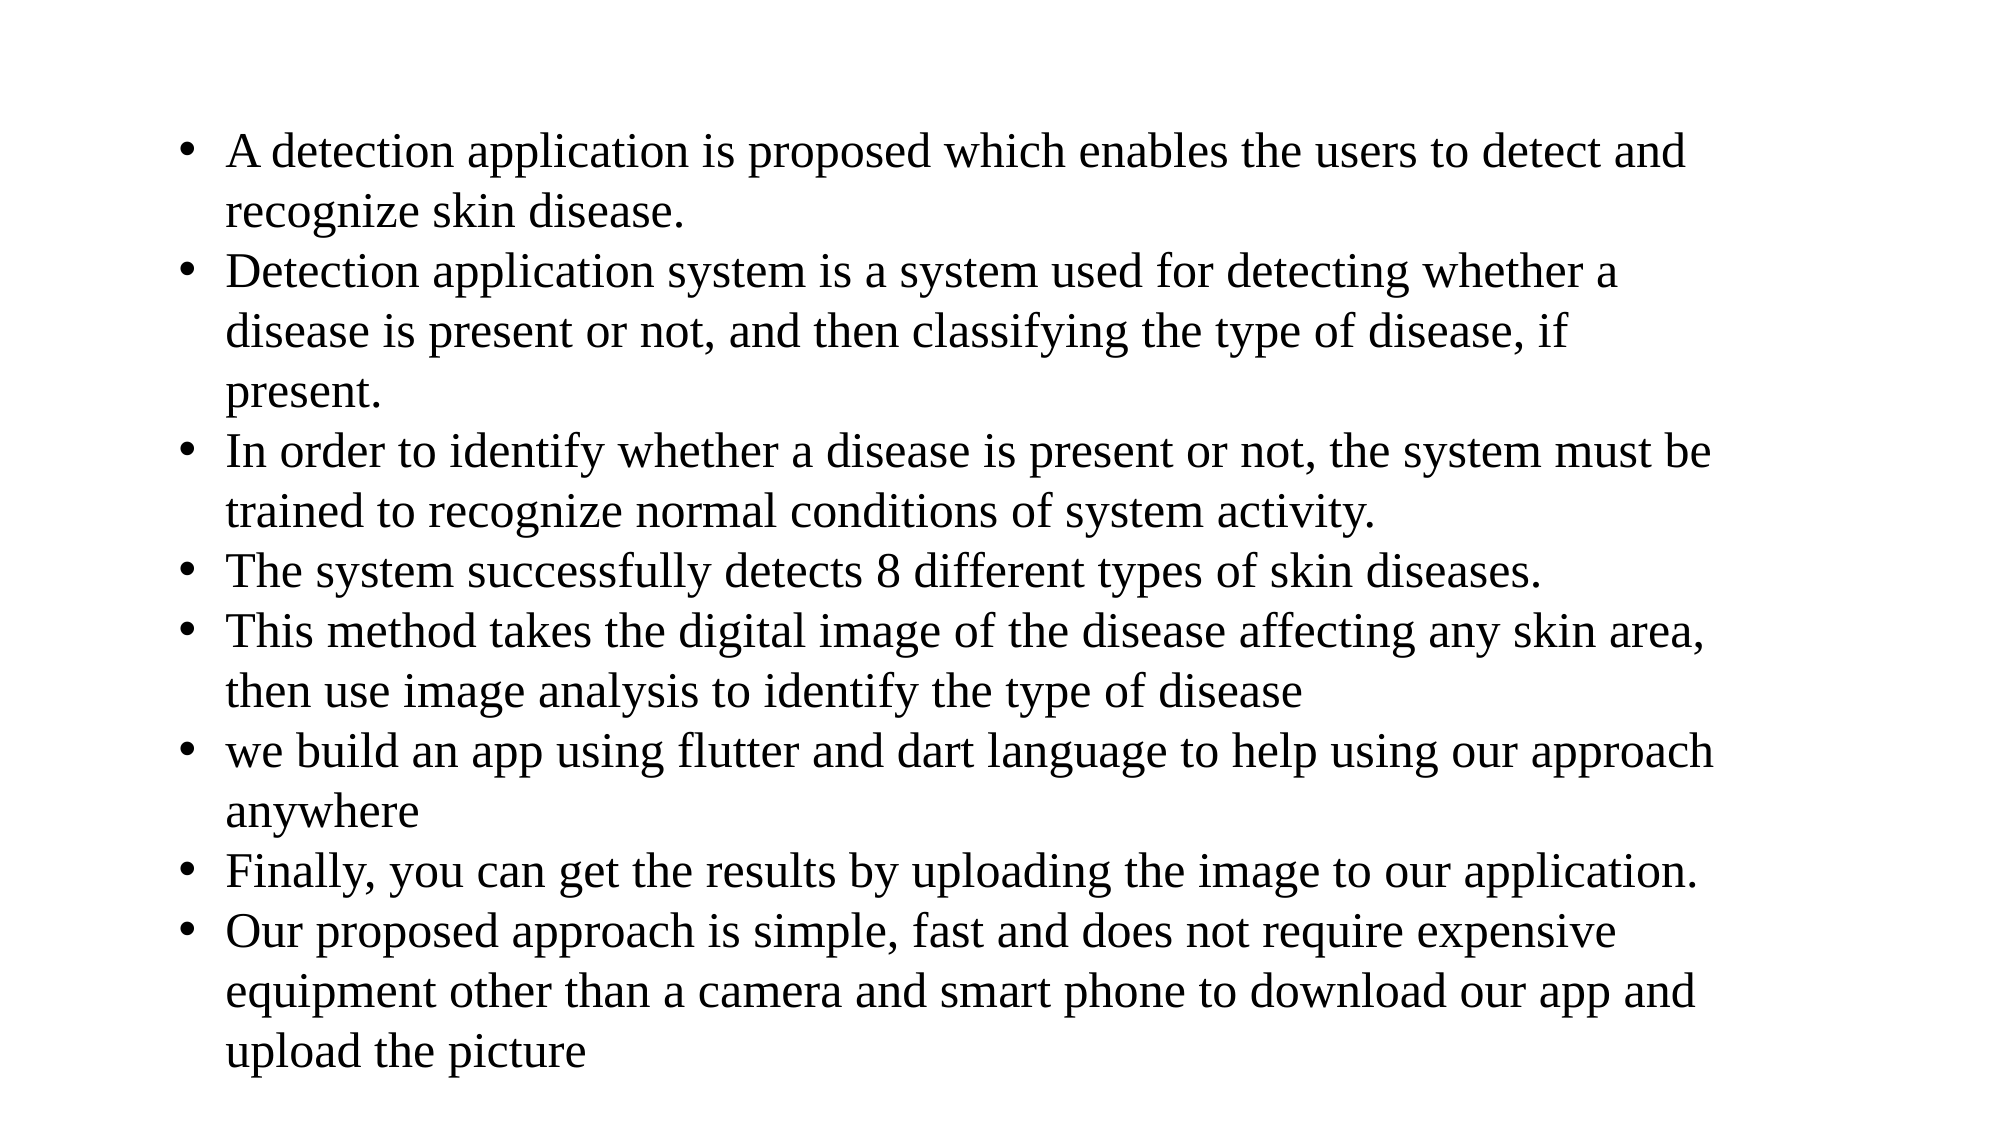

A detection application is proposed which enables the users to detect and recognize skin disease.
Detection application system is a system used for detecting whether a disease is present or not, and then classifying the type of disease, if present.
In order to identify whether a disease is present or not, the system must be trained to recognize normal conditions of system activity.
The system successfully detects 8 different types of skin diseases.
This method takes the digital image of the disease affecting any skin area, then use image analysis to identify the type of disease
we build an app using flutter and dart language to help using our approach anywhere
Finally, you can get the results by uploading the image to our application.
Our proposed approach is simple, fast and does not require expensive equipment other than a camera and smart phone to download our app and upload the picture